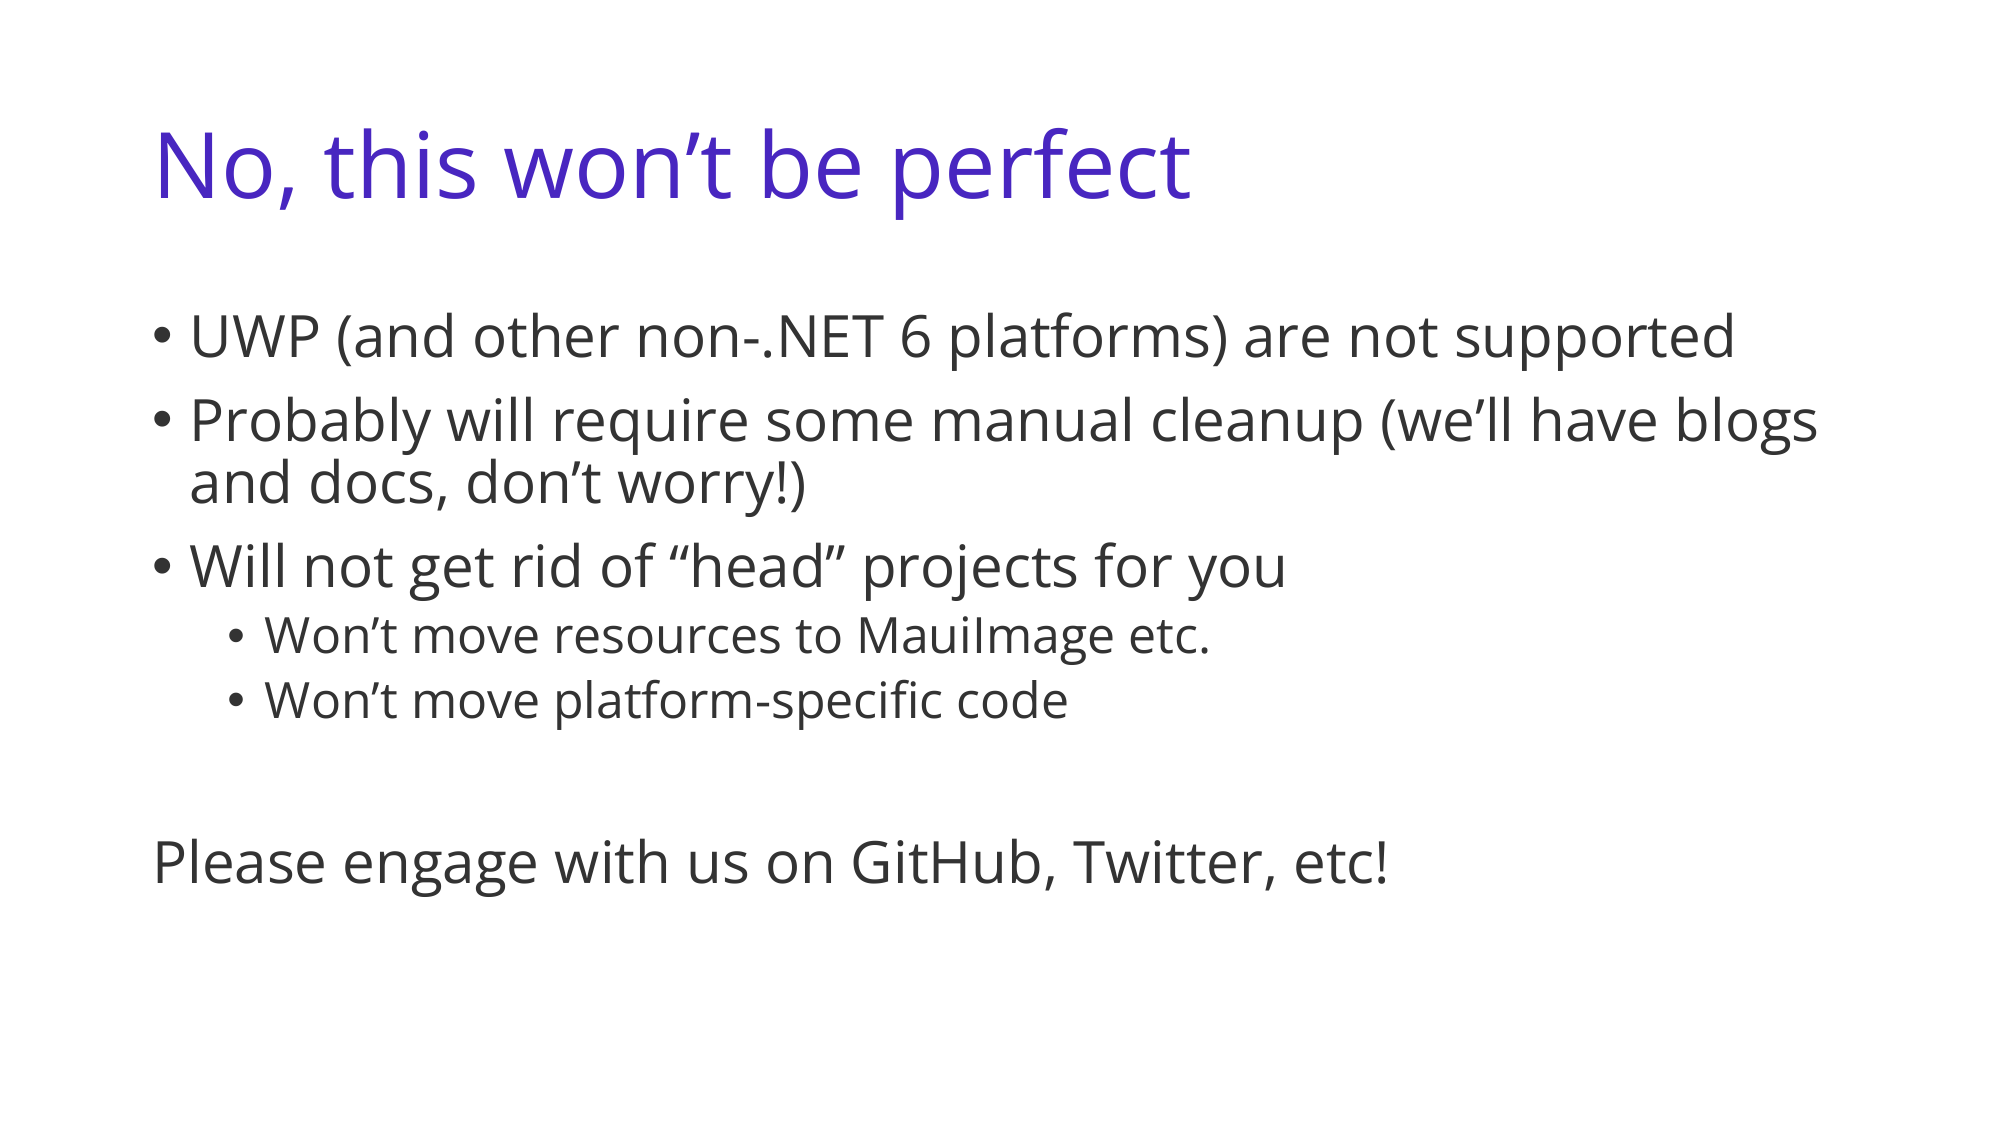

# No, this won’t be perfect
UWP (and other non-.NET 6 platforms) are not supported
Probably will require some manual cleanup (we’ll have blogs and docs, don’t worry!)
Will not get rid of “head” projects for you
Won’t move resources to MauiImage etc.
Won’t move platform-specific code

Please engage with us on GitHub, Twitter, etc!